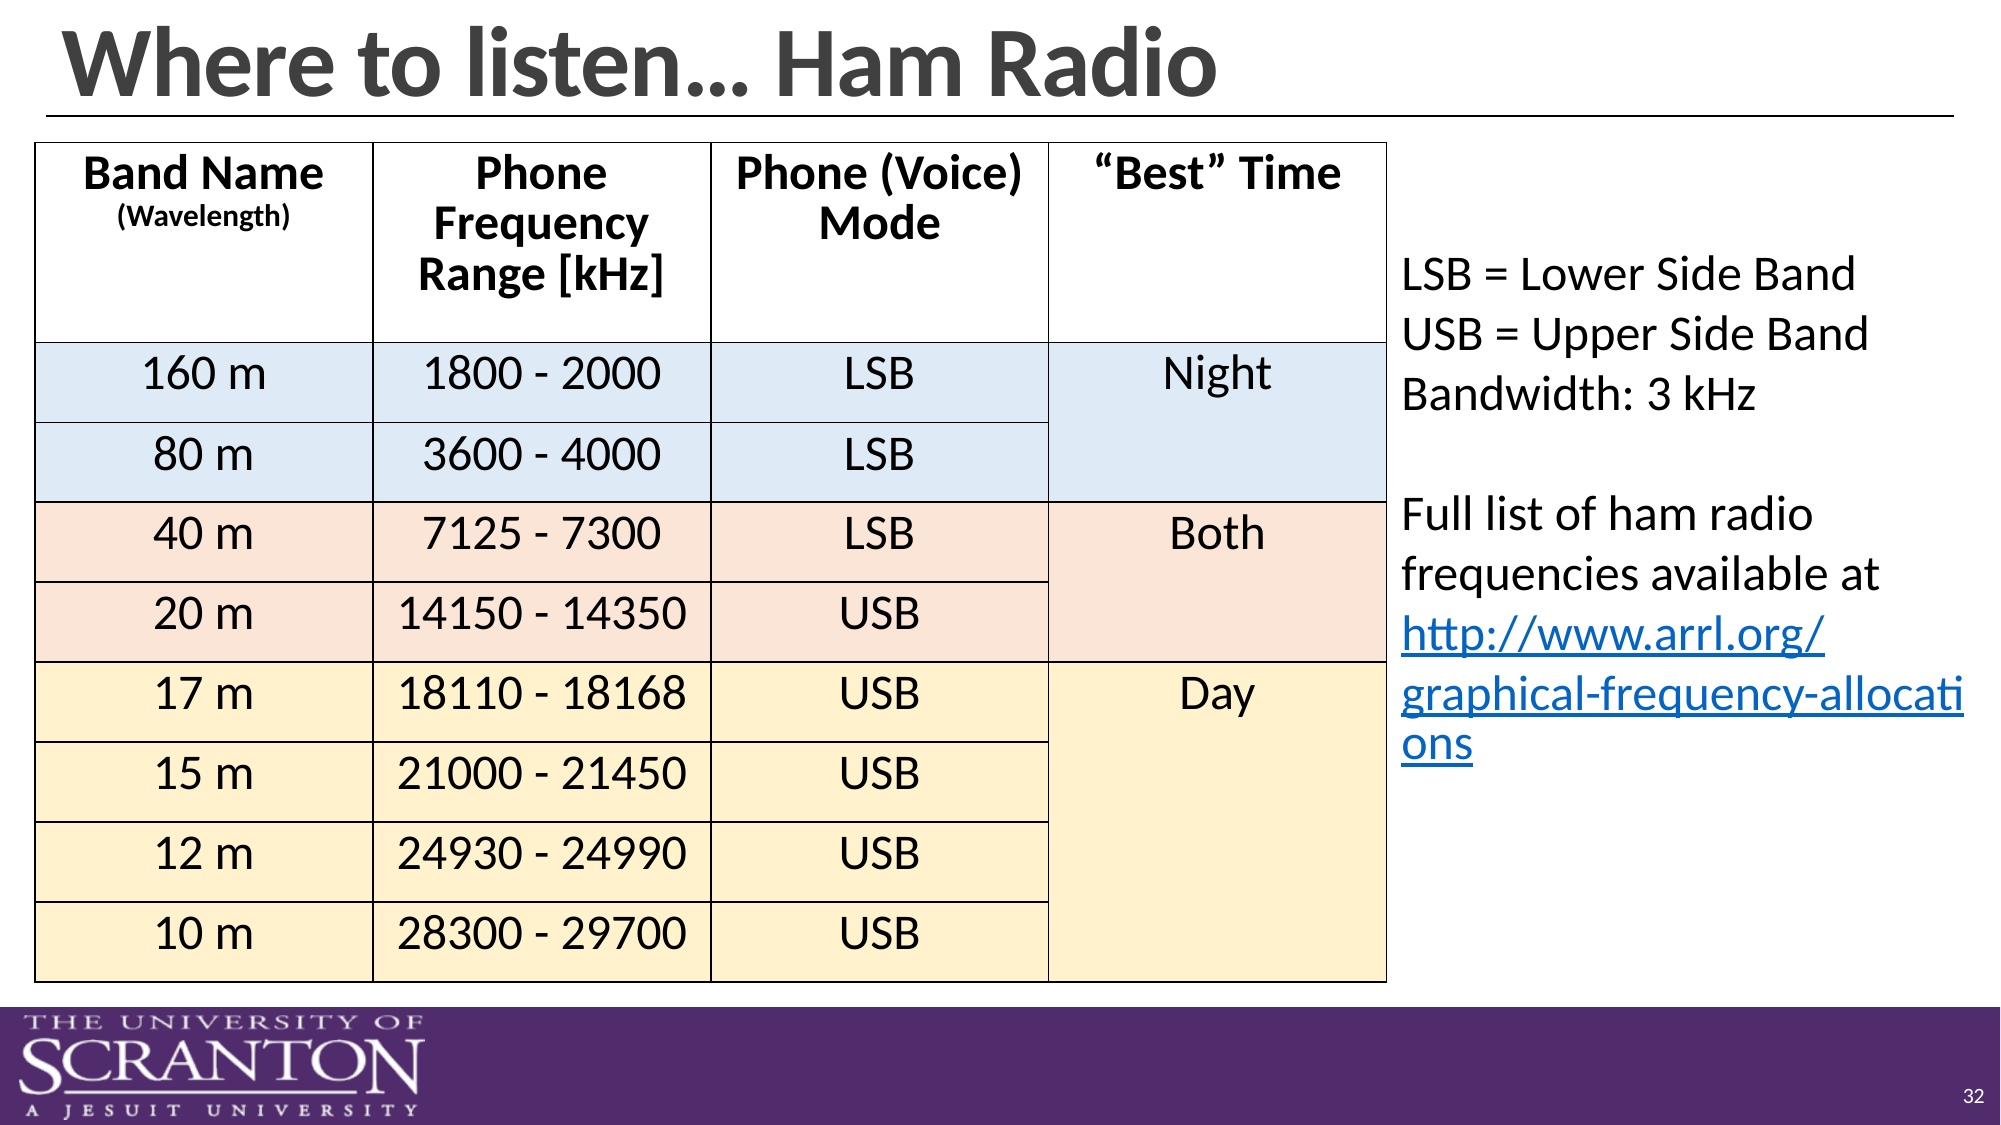

# Where to listen… Ham Radio
| Band Name (Wavelength) | Phone Frequency Range [kHz] | Phone (Voice) Mode | “Best” Time |
| --- | --- | --- | --- |
| 160 m | 1800 - 2000 | LSB | Night |
| 80 m | 3600 - 4000 | LSB |  |
| 40 m | 7125 - 7300 | LSB | Both |
| 20 m | 14150 - 14350 | USB |  |
| 17 m | 18110 - 18168 | USB | Day |
| 15 m | 21000 - 21450 | USB |  |
| 12 m | 24930 - 24990 | USB |  |
| 10 m | 28300 - 29700 | USB |  |
LSB = Lower Side Band
USB = Upper Side Band
Bandwidth: 3 kHz

Full list of ham radio frequencies available at
http://www.arrl.org/
graphical-frequency-allocations